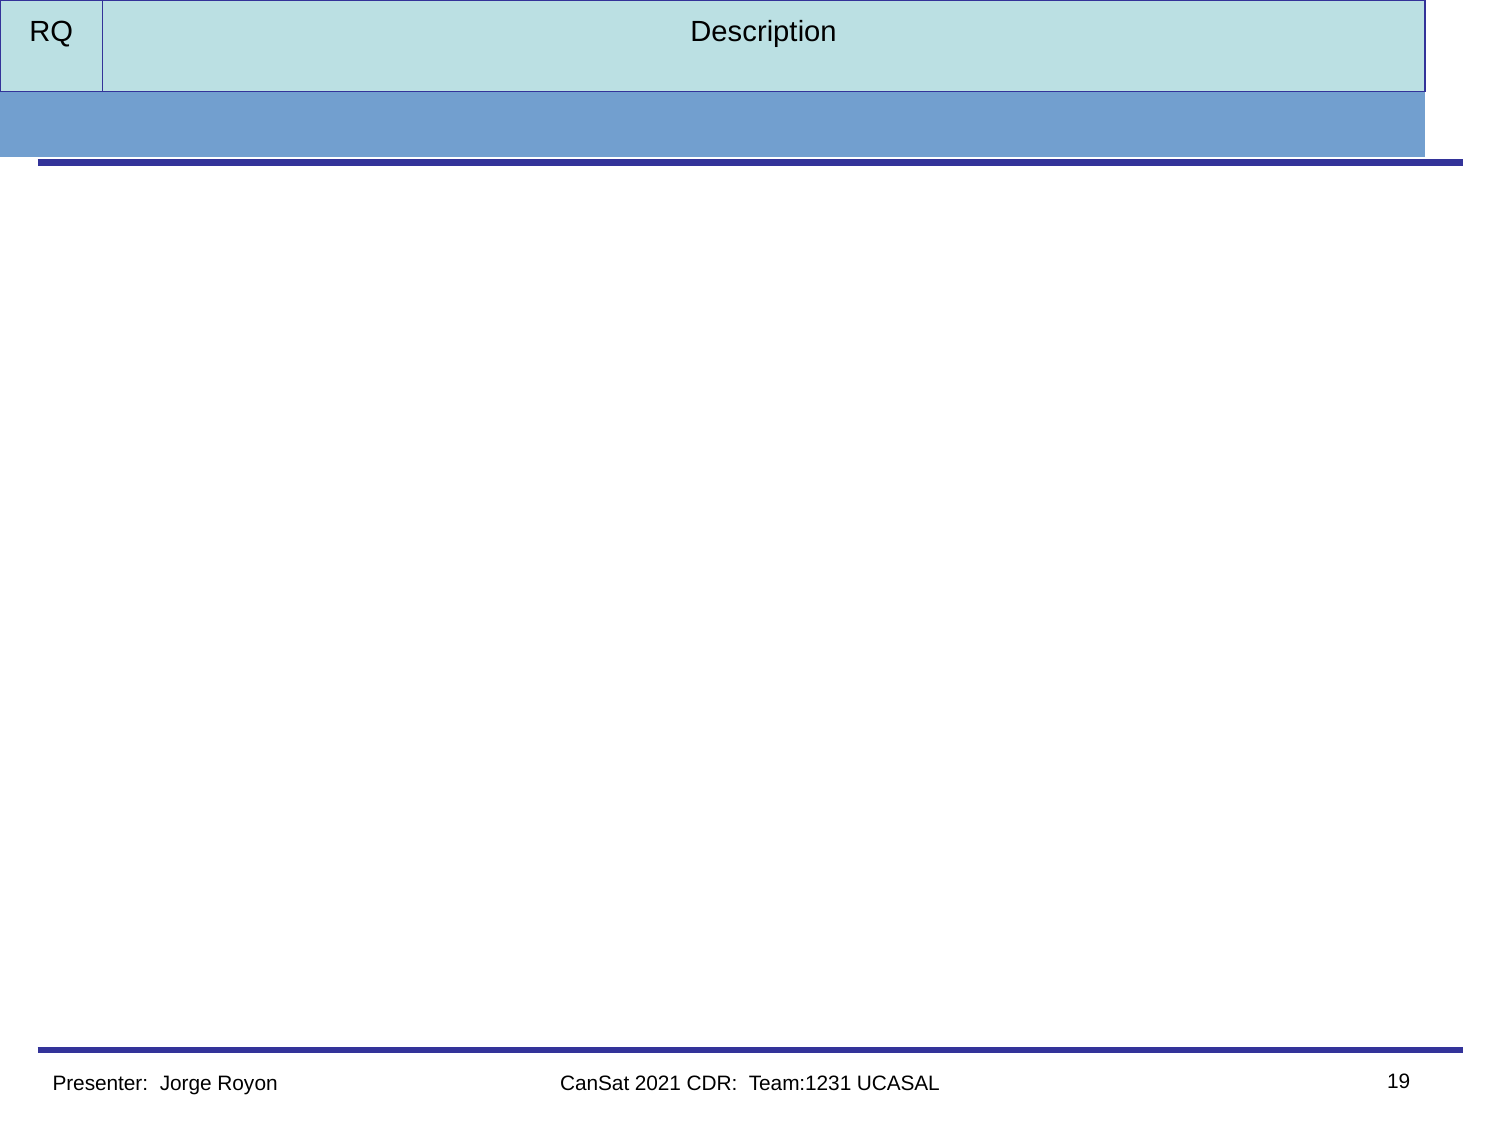

# System Requirement Summary
| RQ | Description |
| --- | --- |
|  |  |
| 66 | The science payloads shall not transmit telemetry during the launch, and the container shall command the science payloads to begin telemetry transmission upon release from the container. |
19
Presenter:  Jorge Royon
CanSat 2021 CDR:  Team:1231 UCASAL